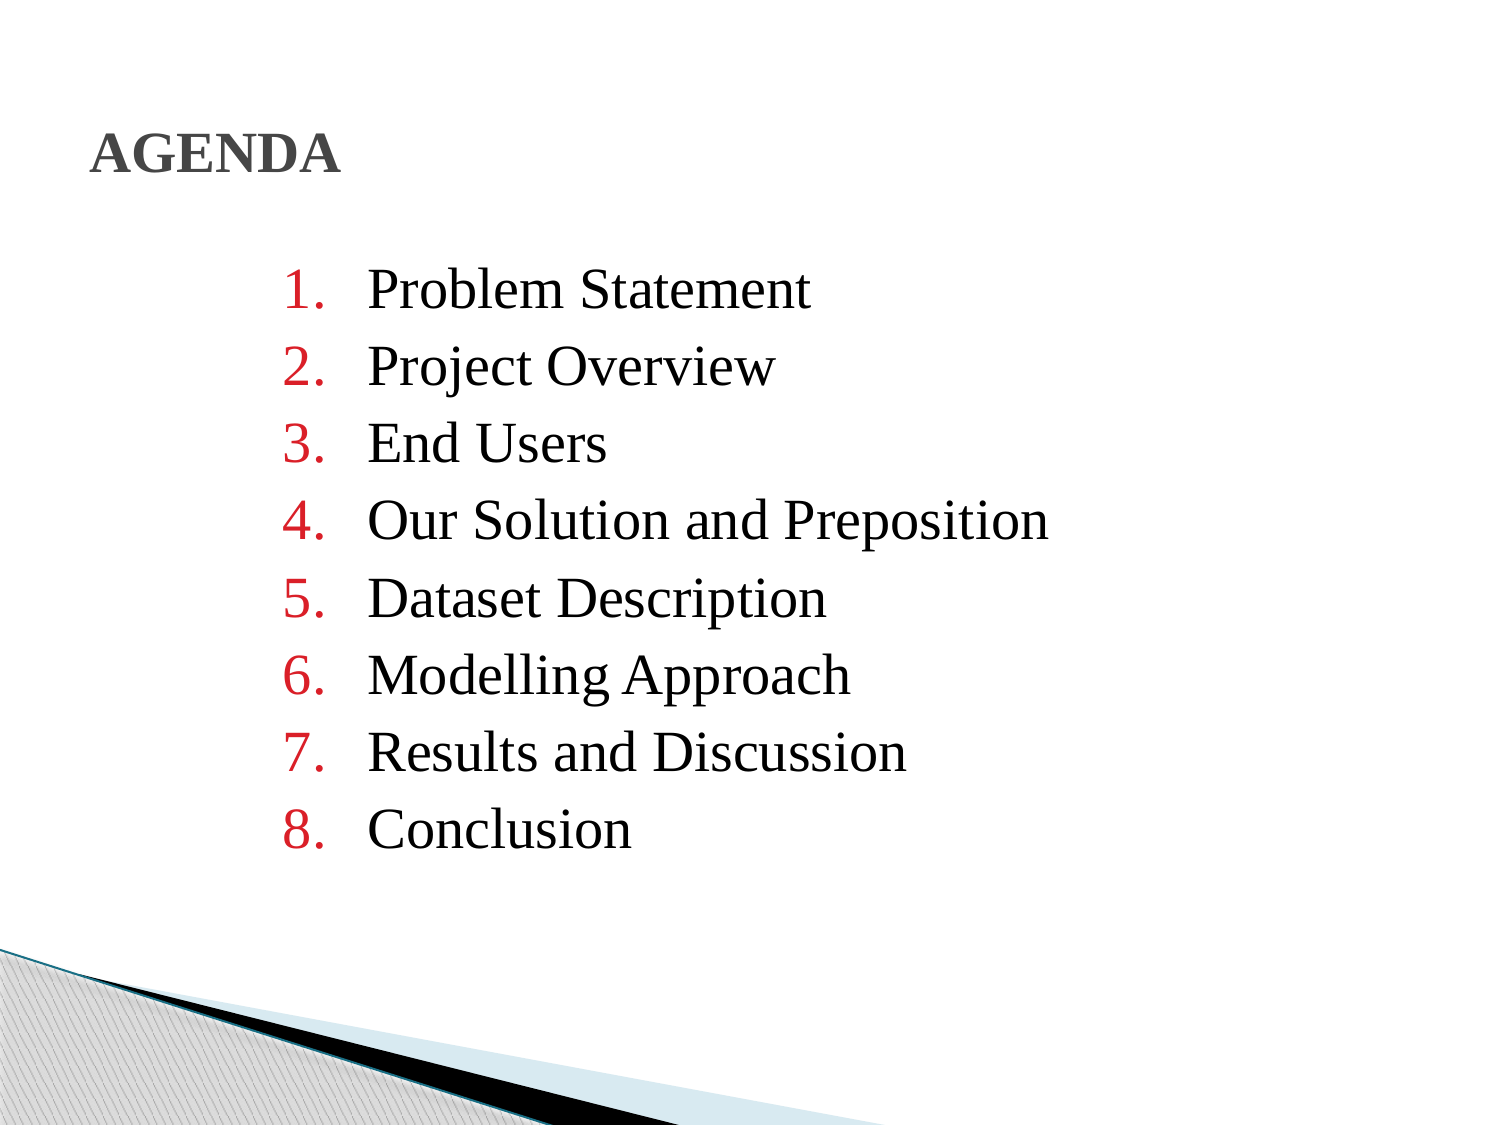

# AGENDA
Problem Statement
Project Overview
End Users
Our Solution and Preposition
Dataset Description
Modelling Approach
Results and Discussion
Conclusion